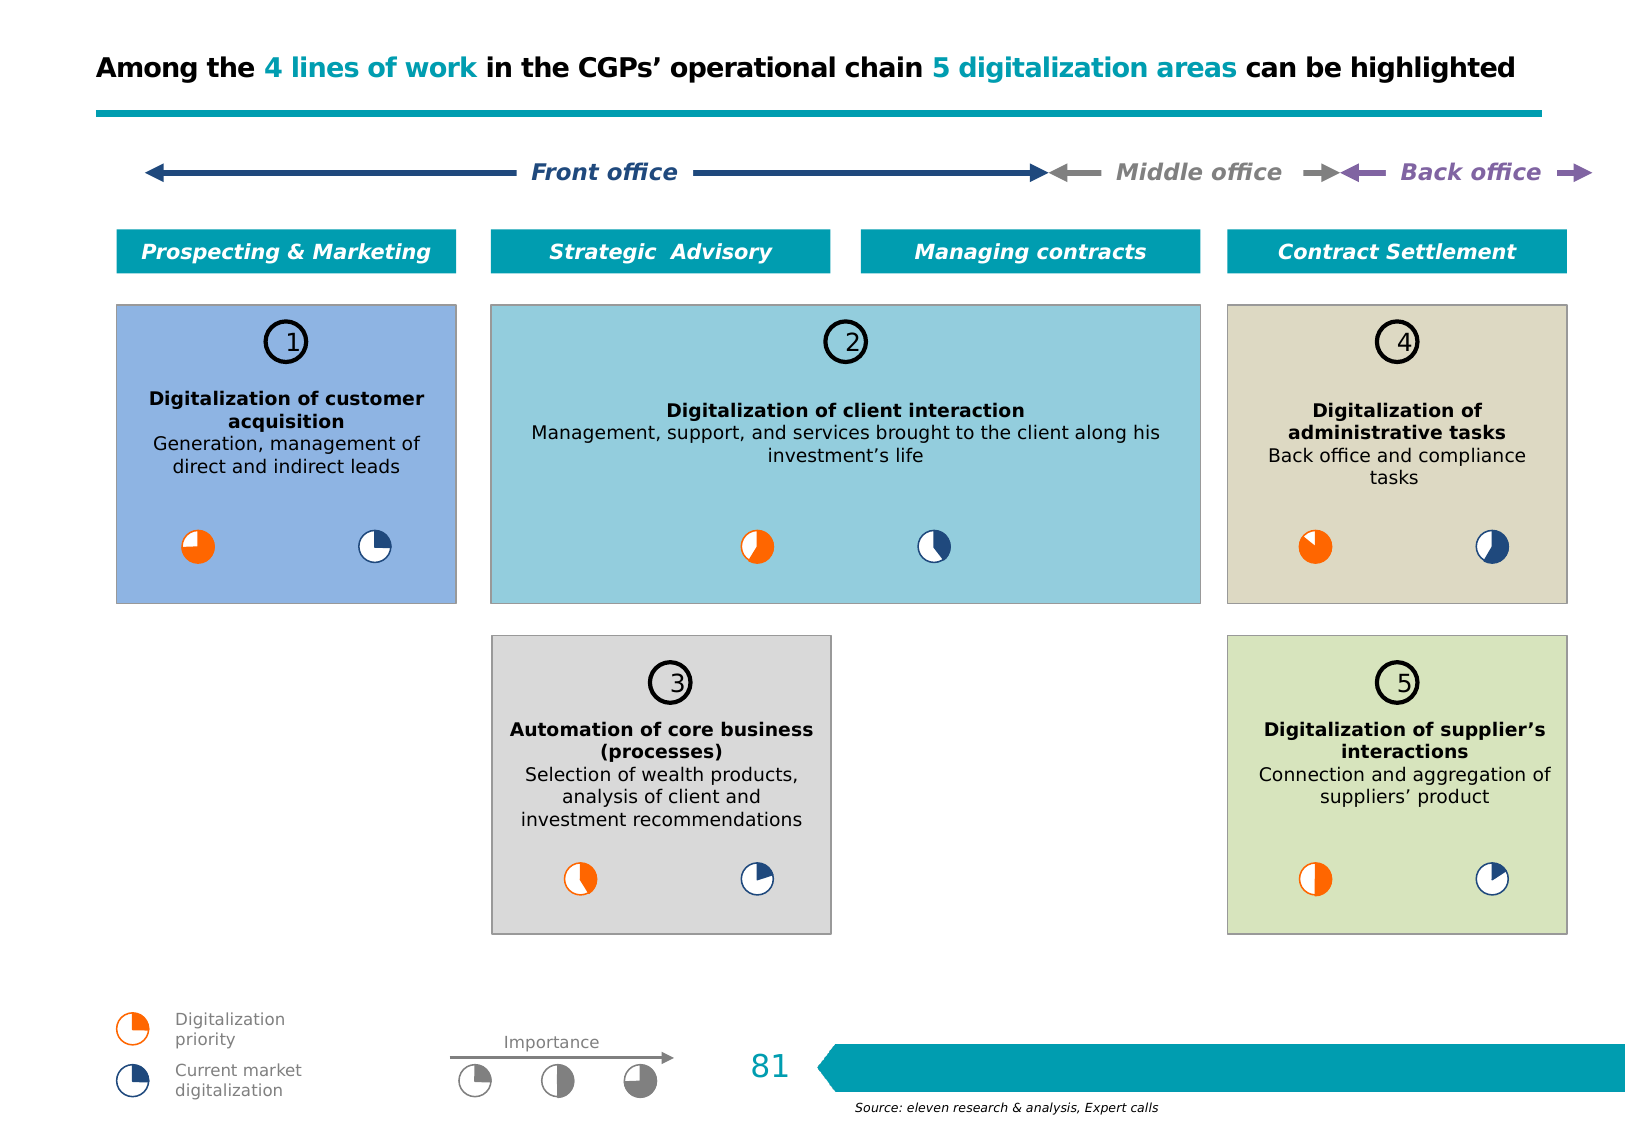

# Among the 4 lines of work in the CGPs’ operational chain 5 digitalization areas can be highlighted
Front office
Middle office
Back office
Prospecting & Marketing
Managing contracts
Contract Settlement
Strategic  Advisory
Digitalization of customer acquisition
Generation, management of direct and indirect leads

Digitalization of client interaction
Management, support, and services brought to the client along his investment’s life

Digitalization of administrative tasks
Back office and compliance tasks

1
2
4

Automation of core business (processes)
Selection of wealth products, analysis of client and investment recommendations

Digitalization of supplier’s interactions
Connection and aggregation of suppliers’ product

3
5

Digitalization priority

Importance
Current market digitalization

Source: eleven research & analysis, Expert calls